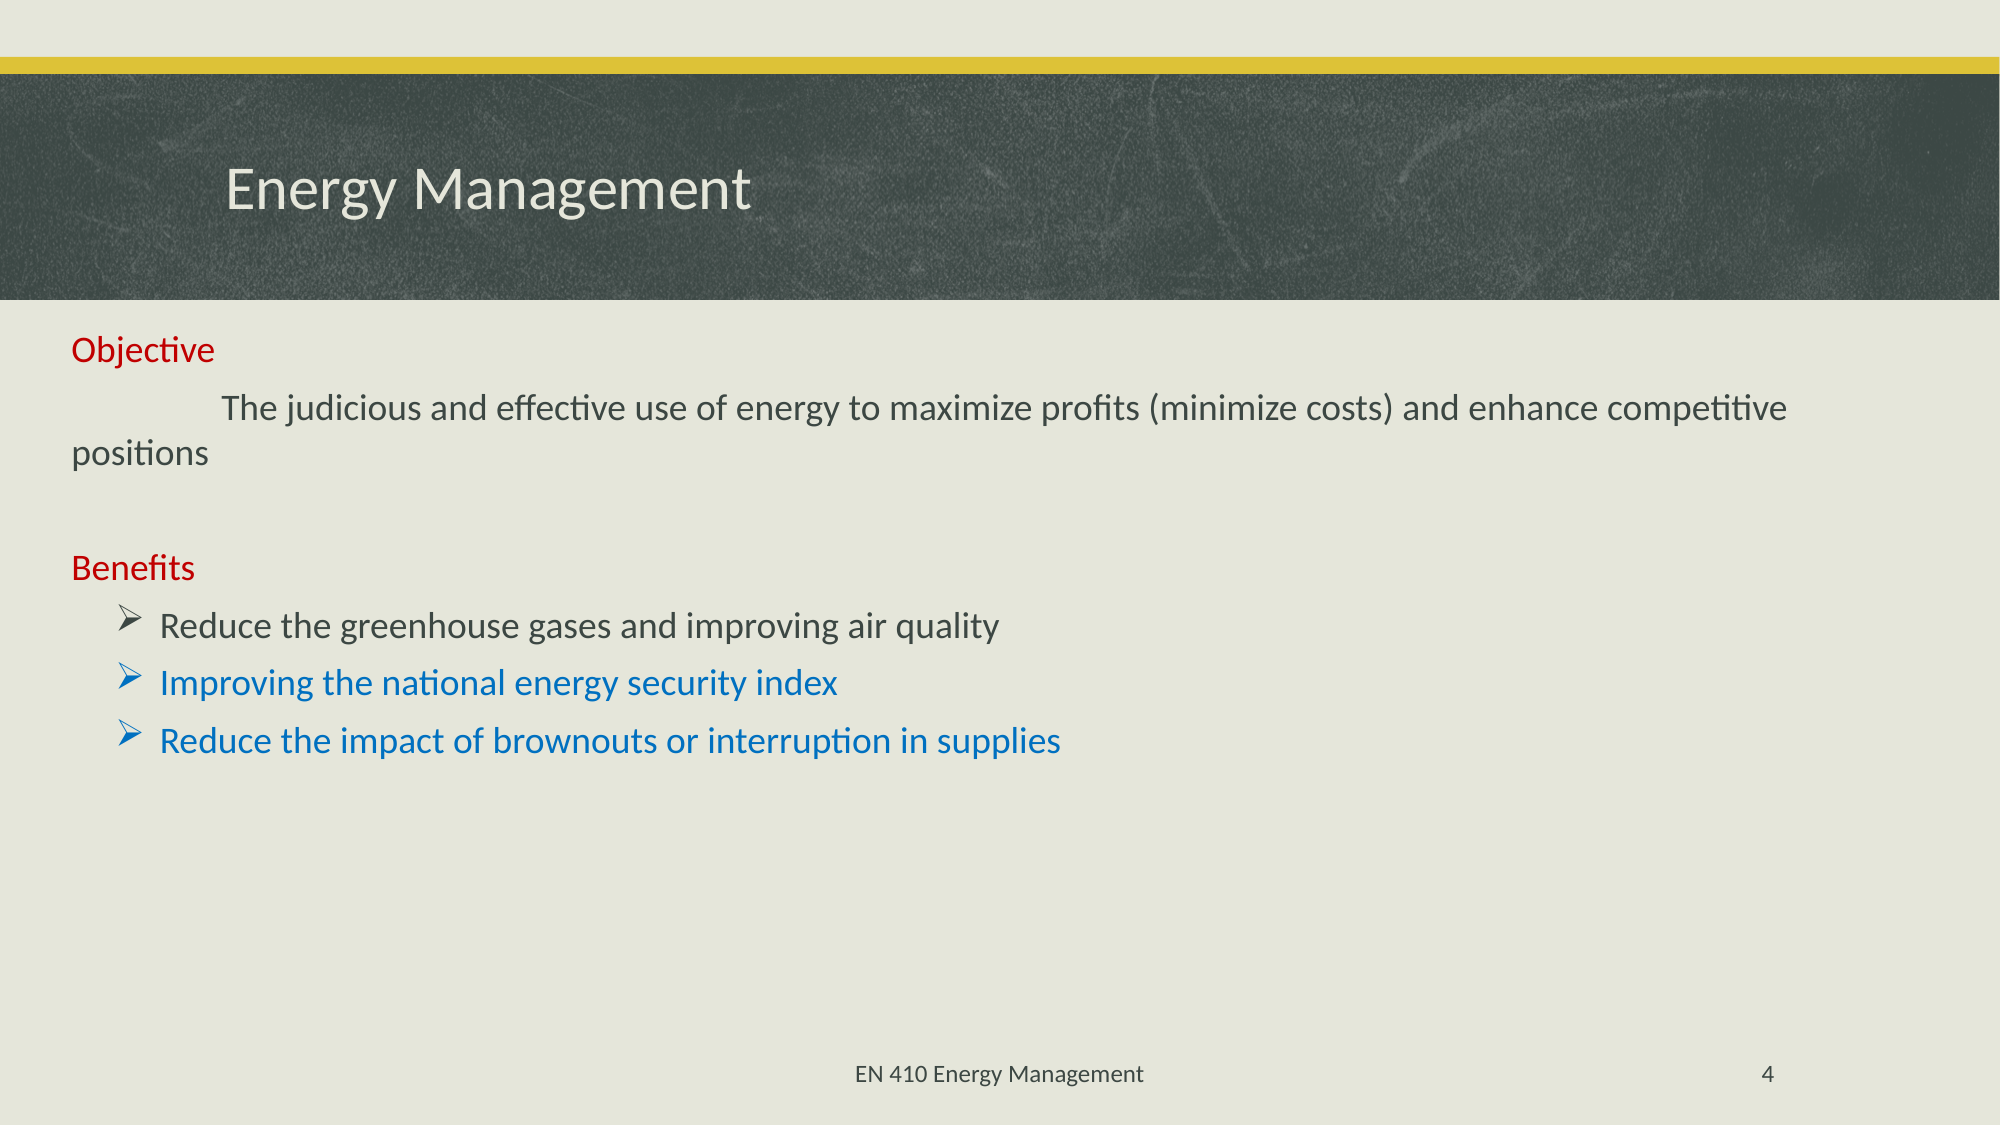

# Energy Management
Objective
	The judicious and effective use of energy to maximize profits (minimize costs) and enhance competitive positions

Benefits
Reduce the greenhouse gases and improving air quality
Improving the national energy security index
Reduce the impact of brownouts or interruption in supplies

EN 410 Energy Management
4